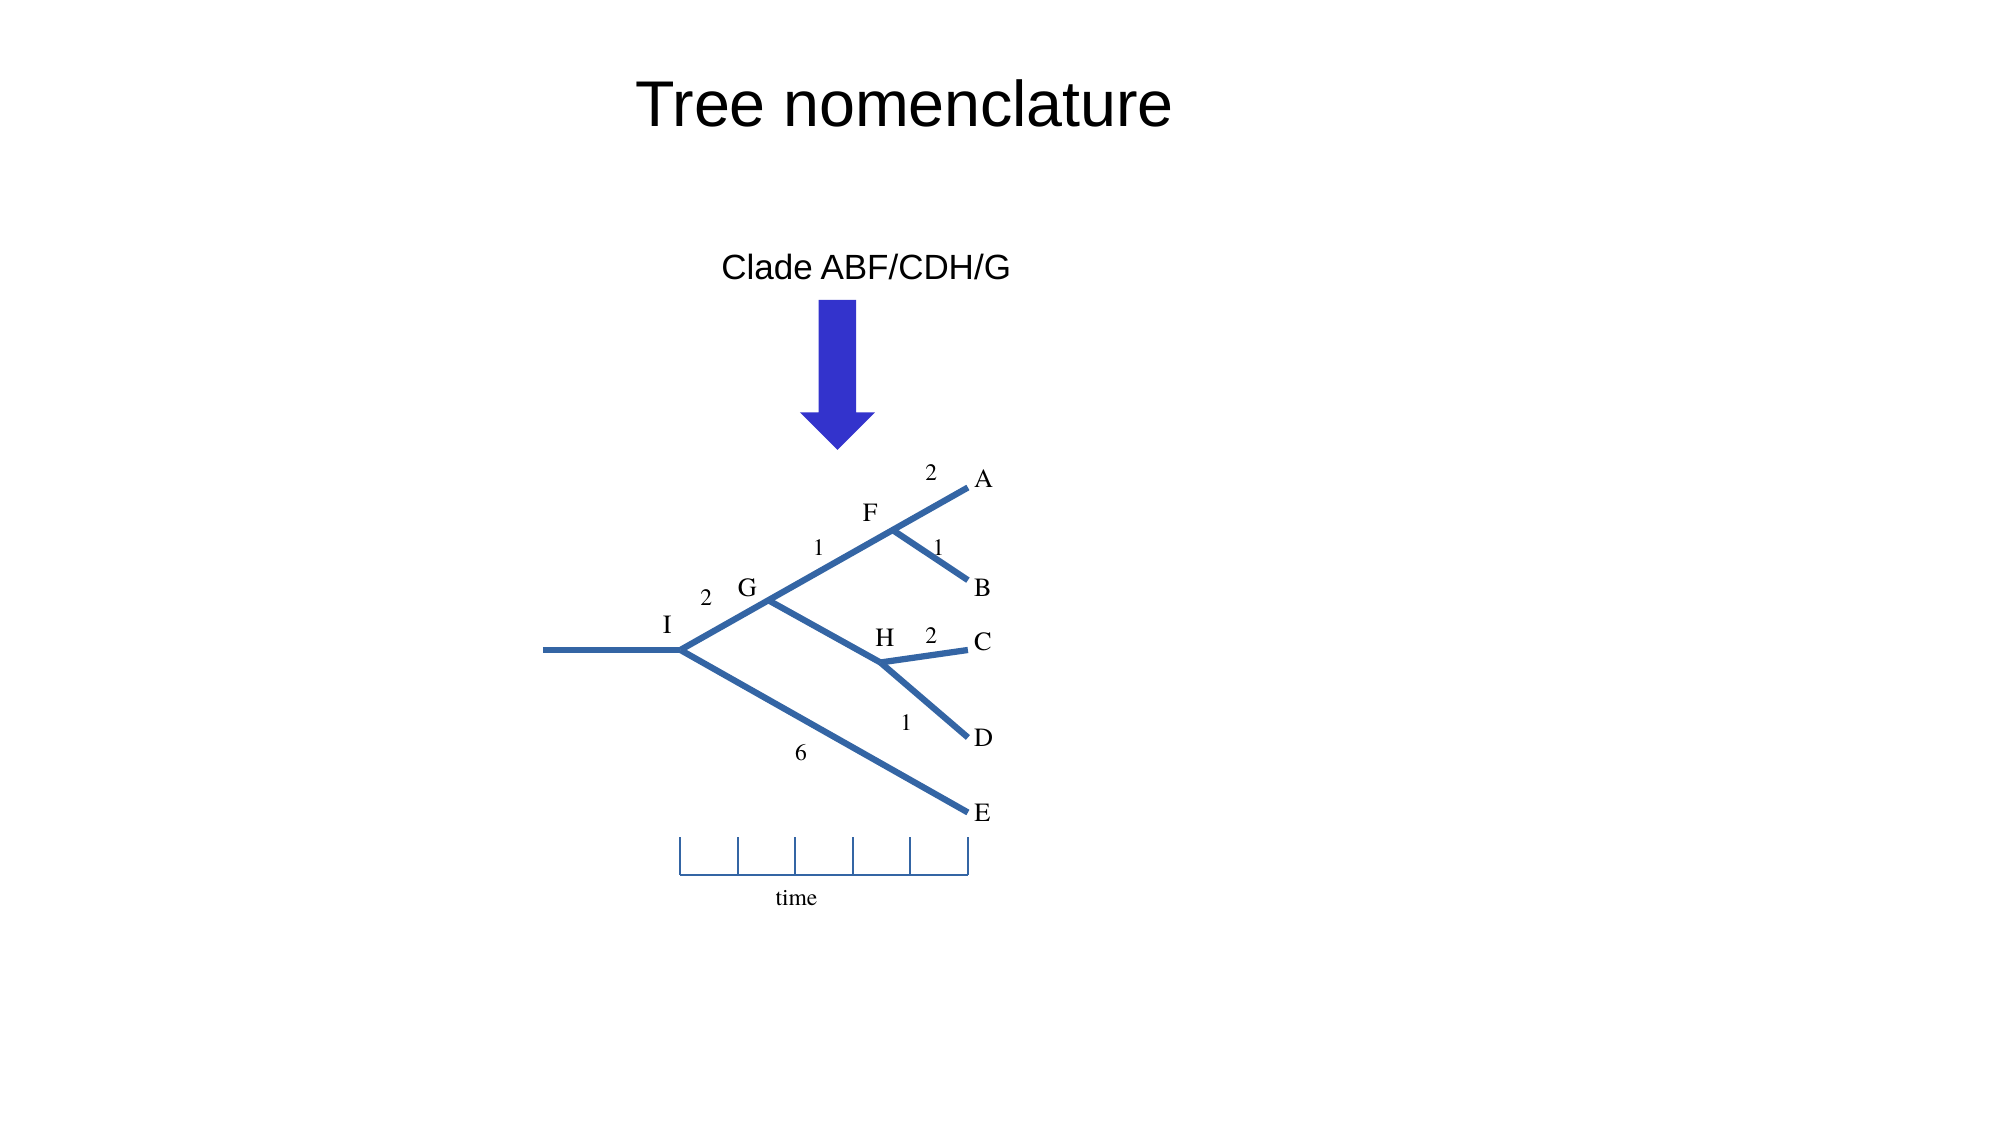

Tree nomenclature
Clade ABF/CDH/G

2
A

F
1
1

G
B
2
I

H
2
C

1
D
6
E

time